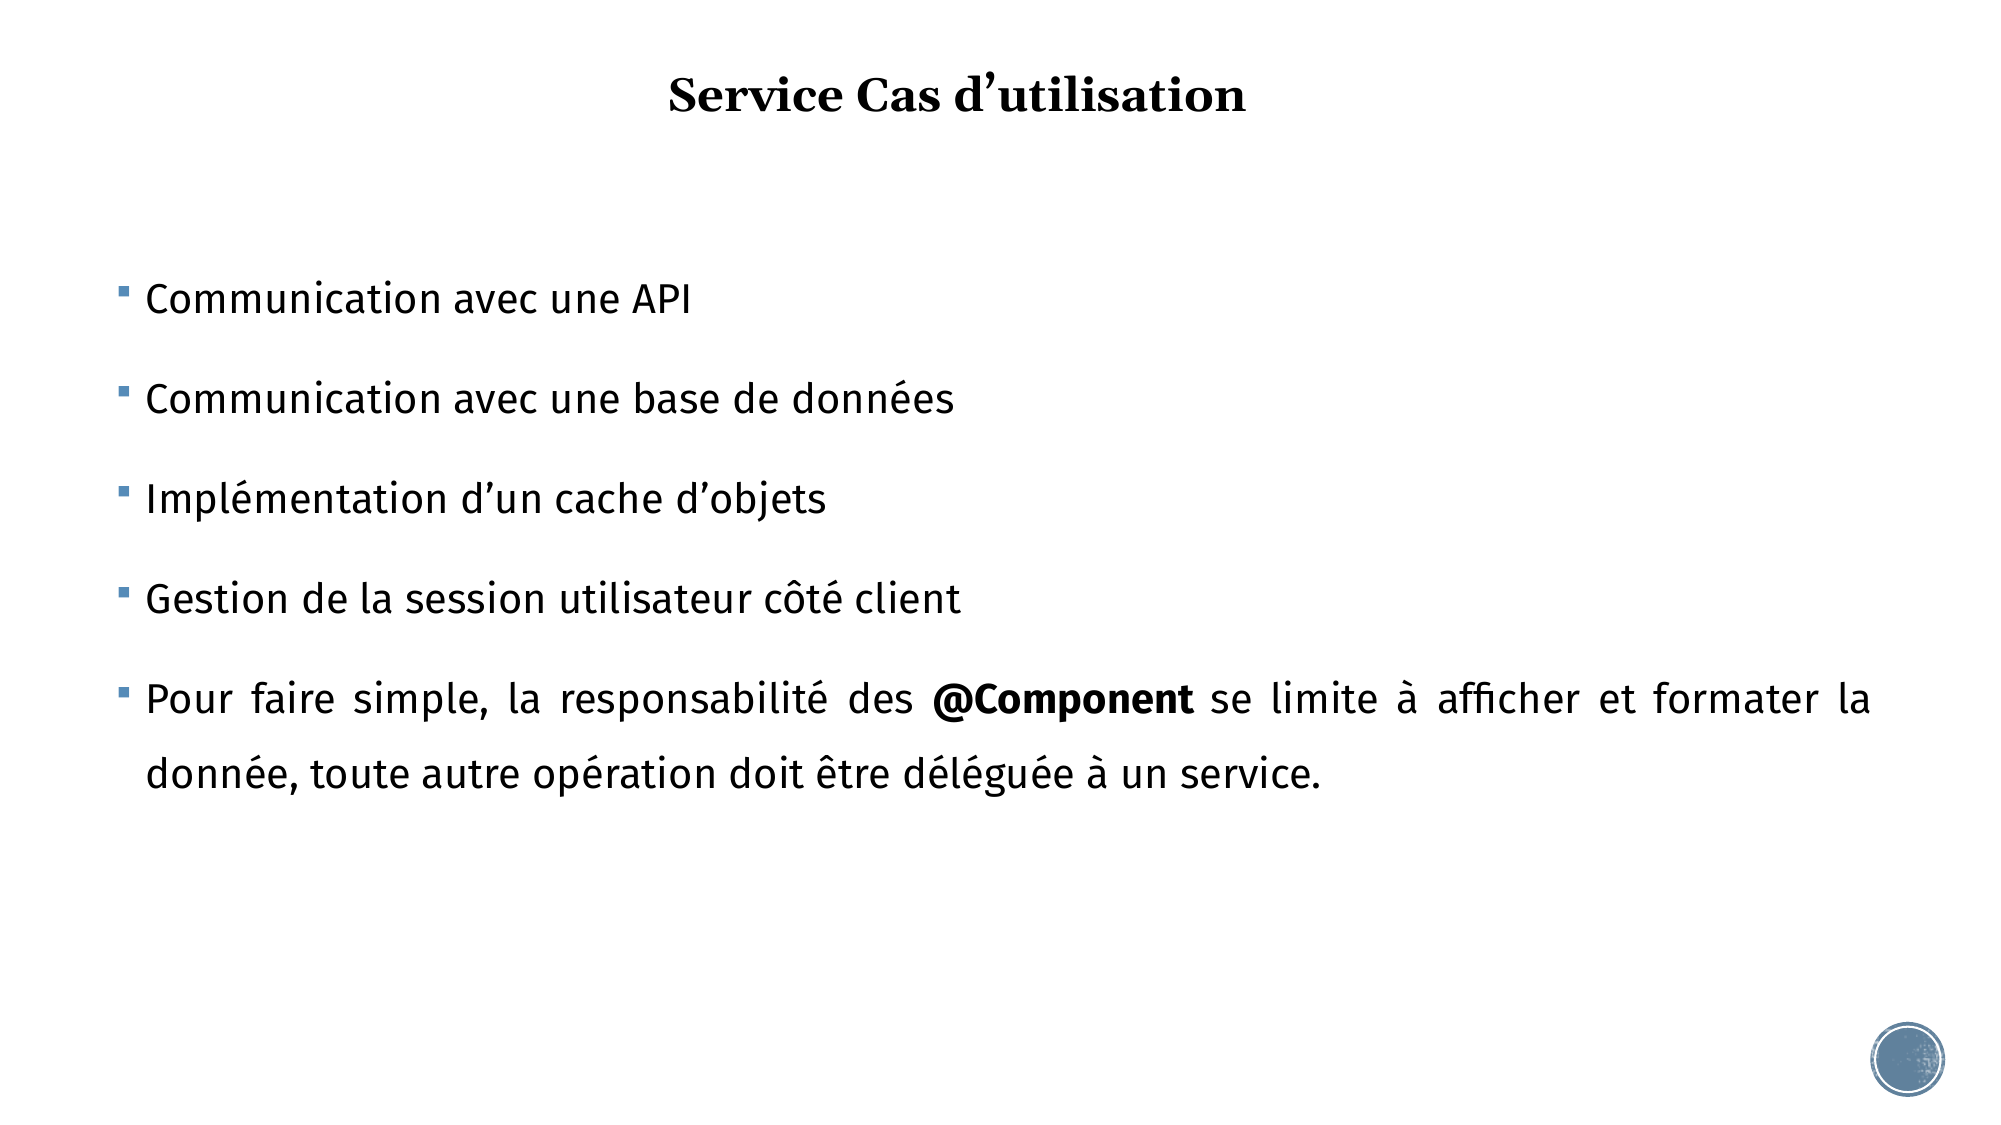

# Service Cas d’utilisation
Communication avec une API
Communication avec une base de données
Implémentation d’un cache d’objets
Gestion de la session utilisateur côté client
Pour faire simple, la responsabilité des @Component se limite à afficher et formater la donnée, toute autre opération doit être déléguée à un service.